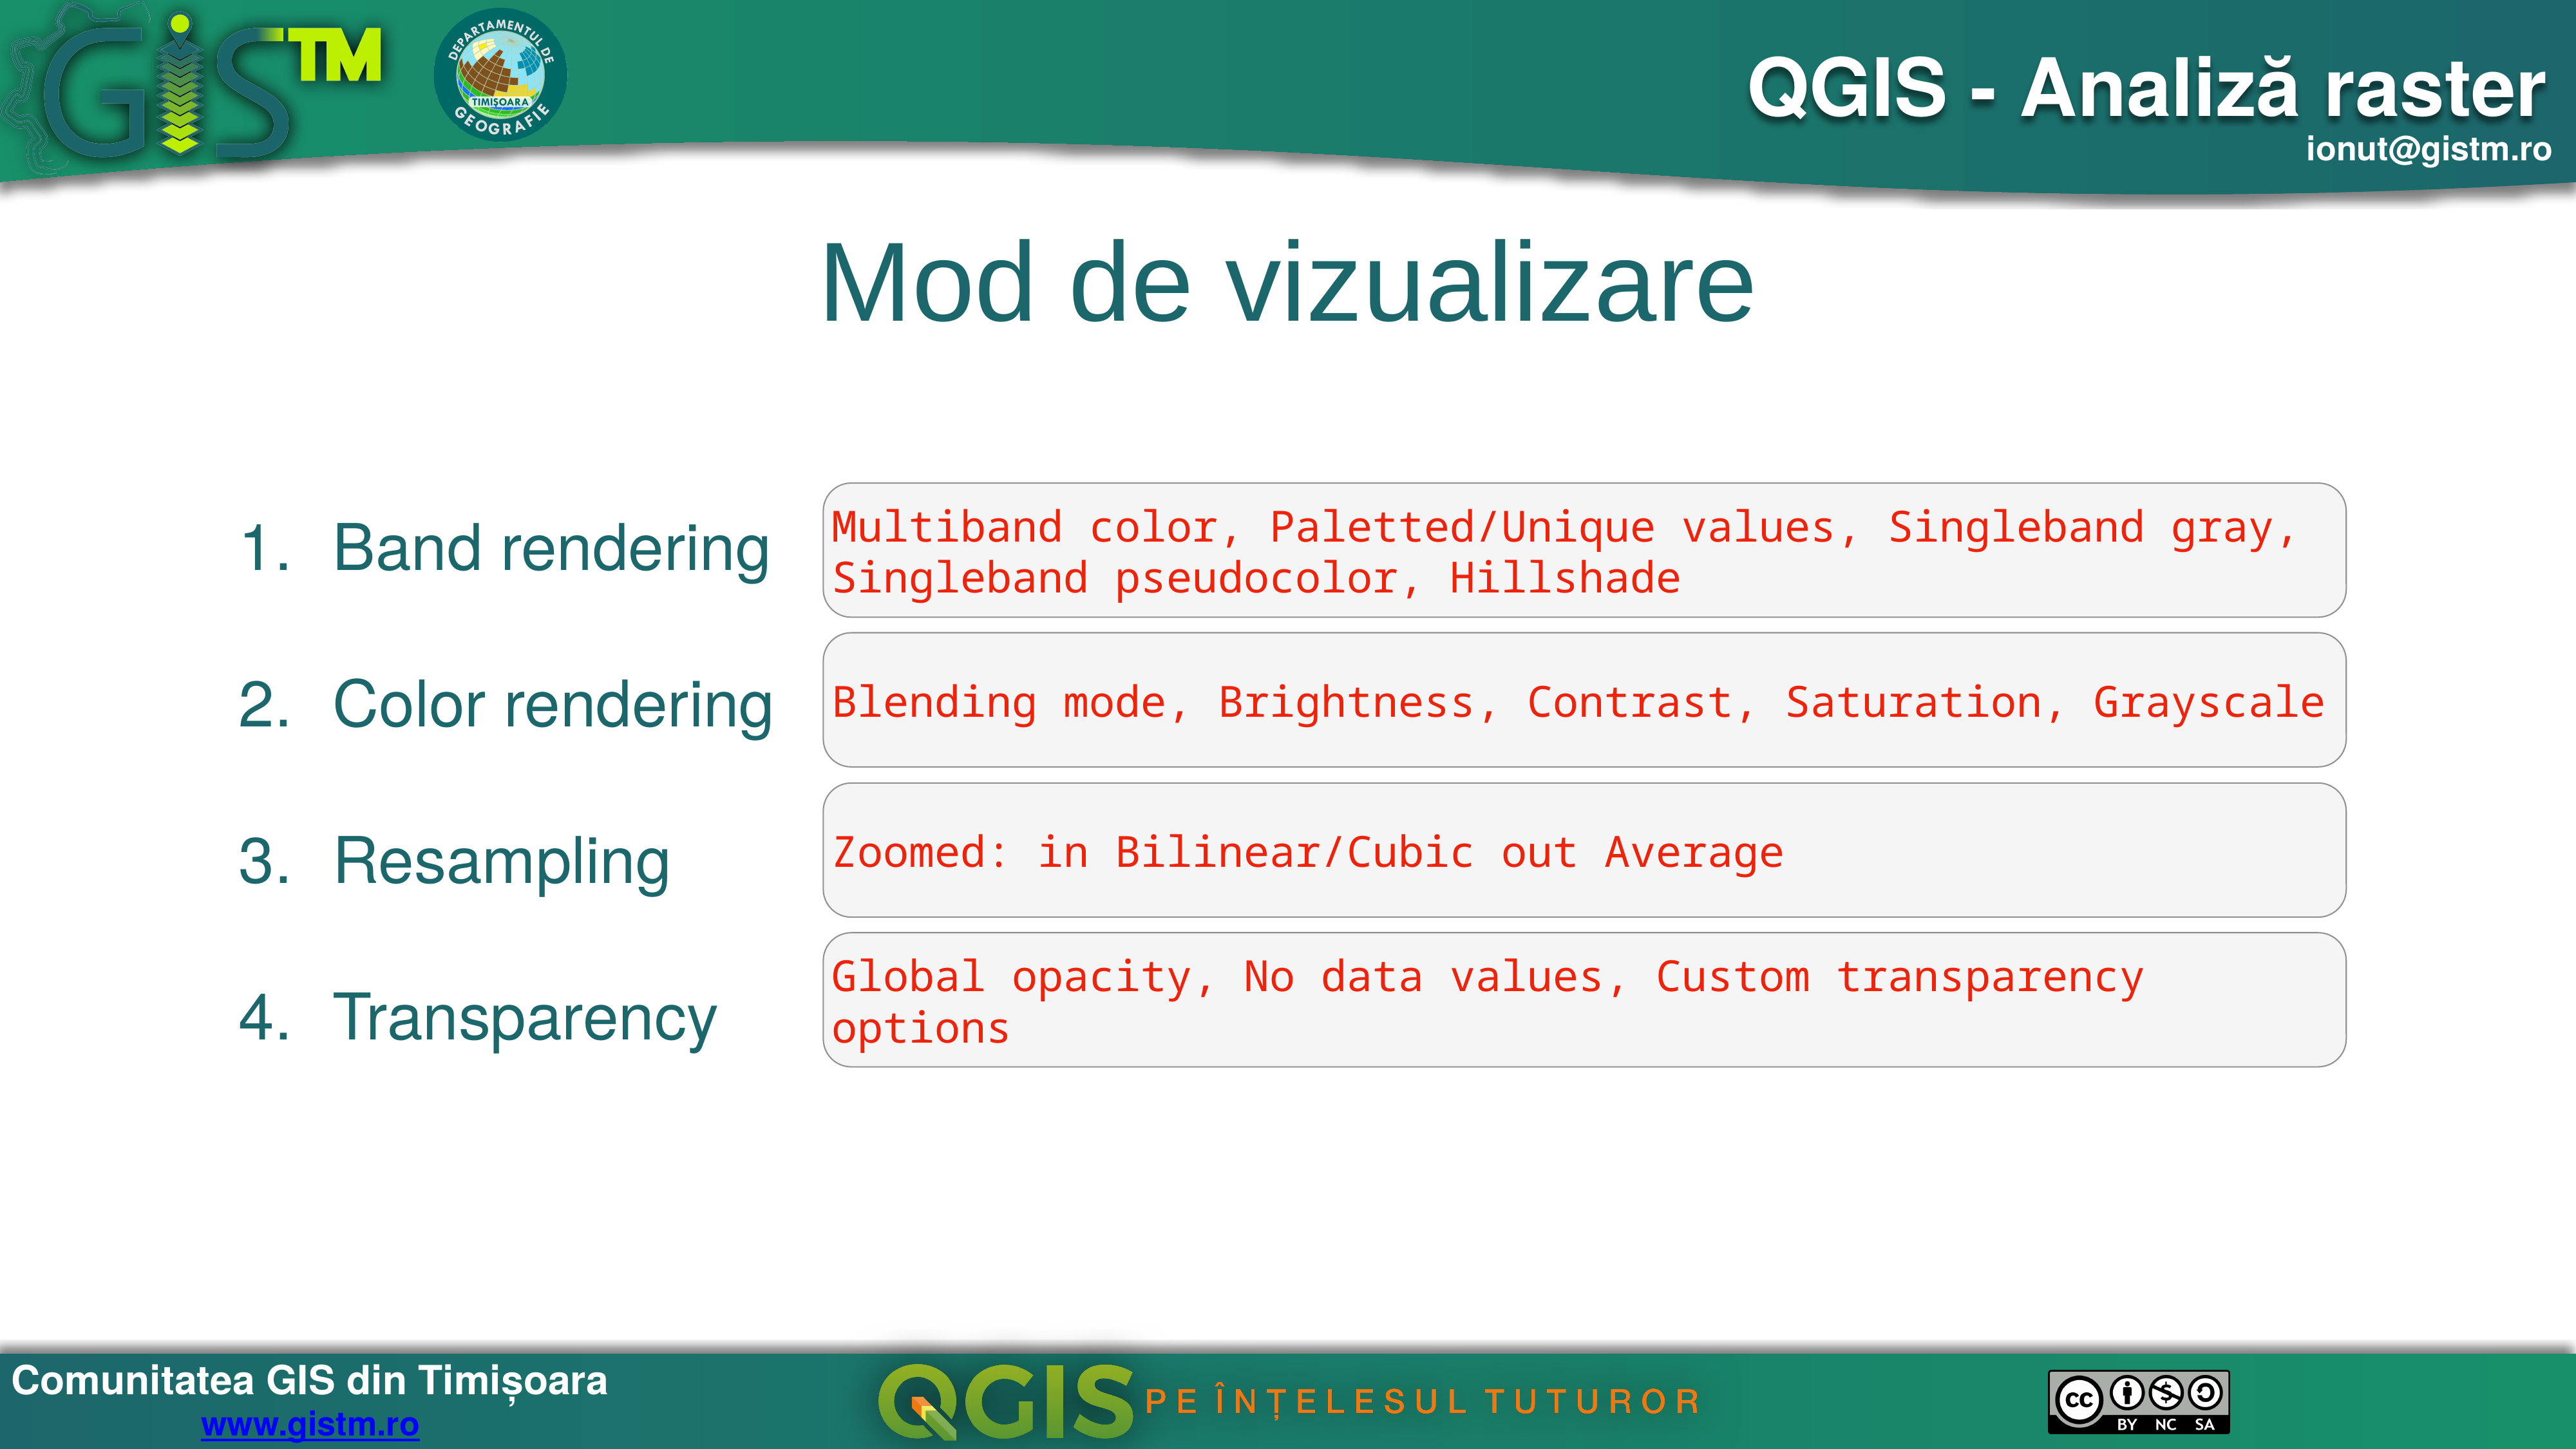

Mod de vizualizare
Multiband color, Paletted/Unique values, Singleband gray, Singleband pseudocolor, Hillshade
Band rendering
Color rendering
Resampling
Transparency
Blending mode, Brightness, Contrast, Saturation, Grayscale
Zoomed: in Bilinear/Cubic out Average
Global opacity, No data values, Custom transparency options
8